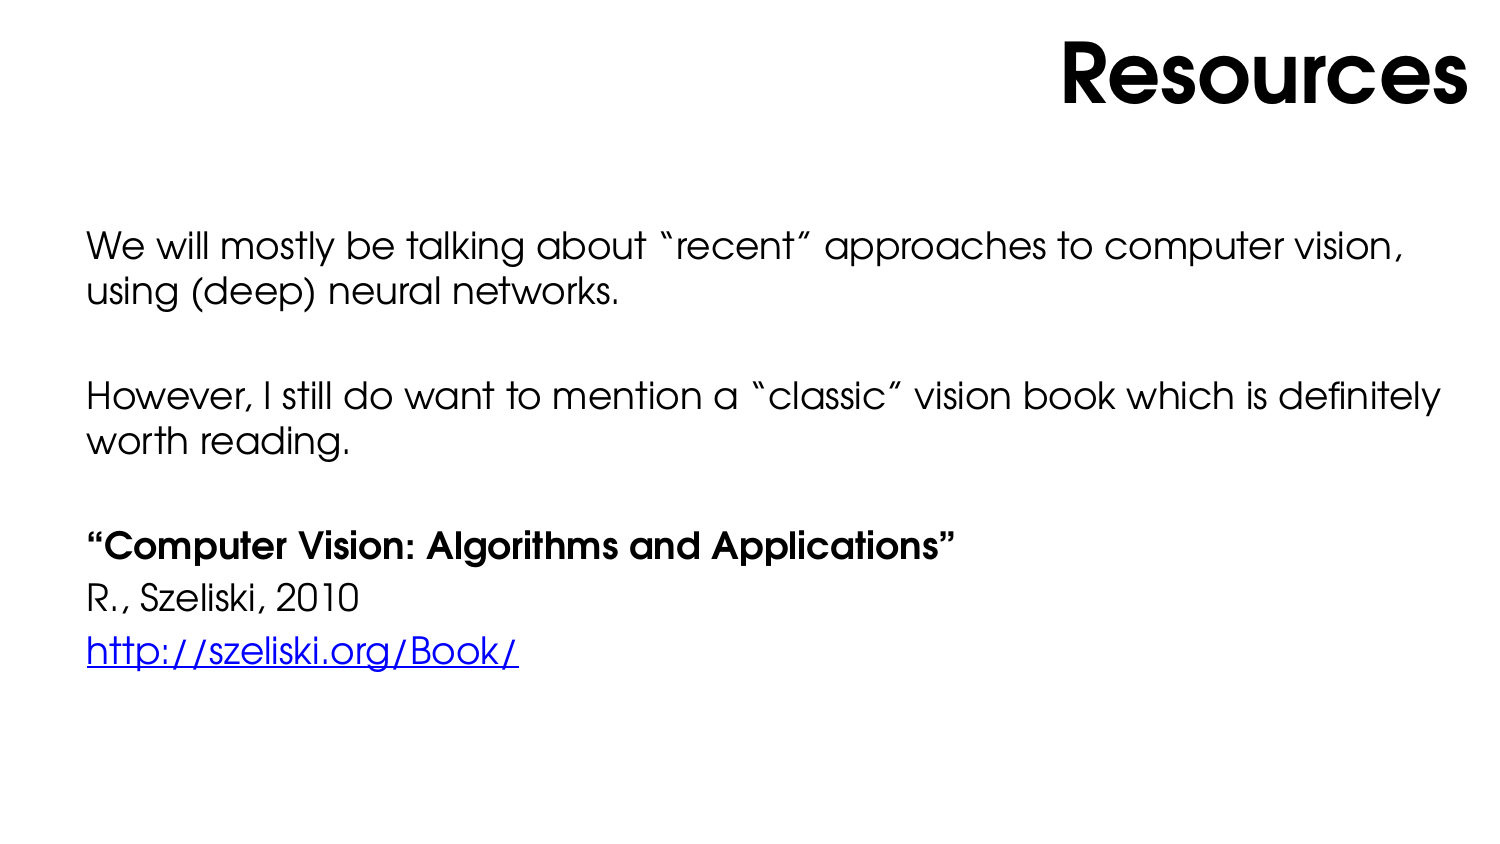

Resources
We will mostly be talking about “recent” approaches to computer vision, using (deep) neural networks.

However, I still do want to mention a “classic” vision book which is definitely worth reading.

“Computer Vision: Algorithms and Applications”
R., Szeliski, 2010
http://szeliski.org/Book/